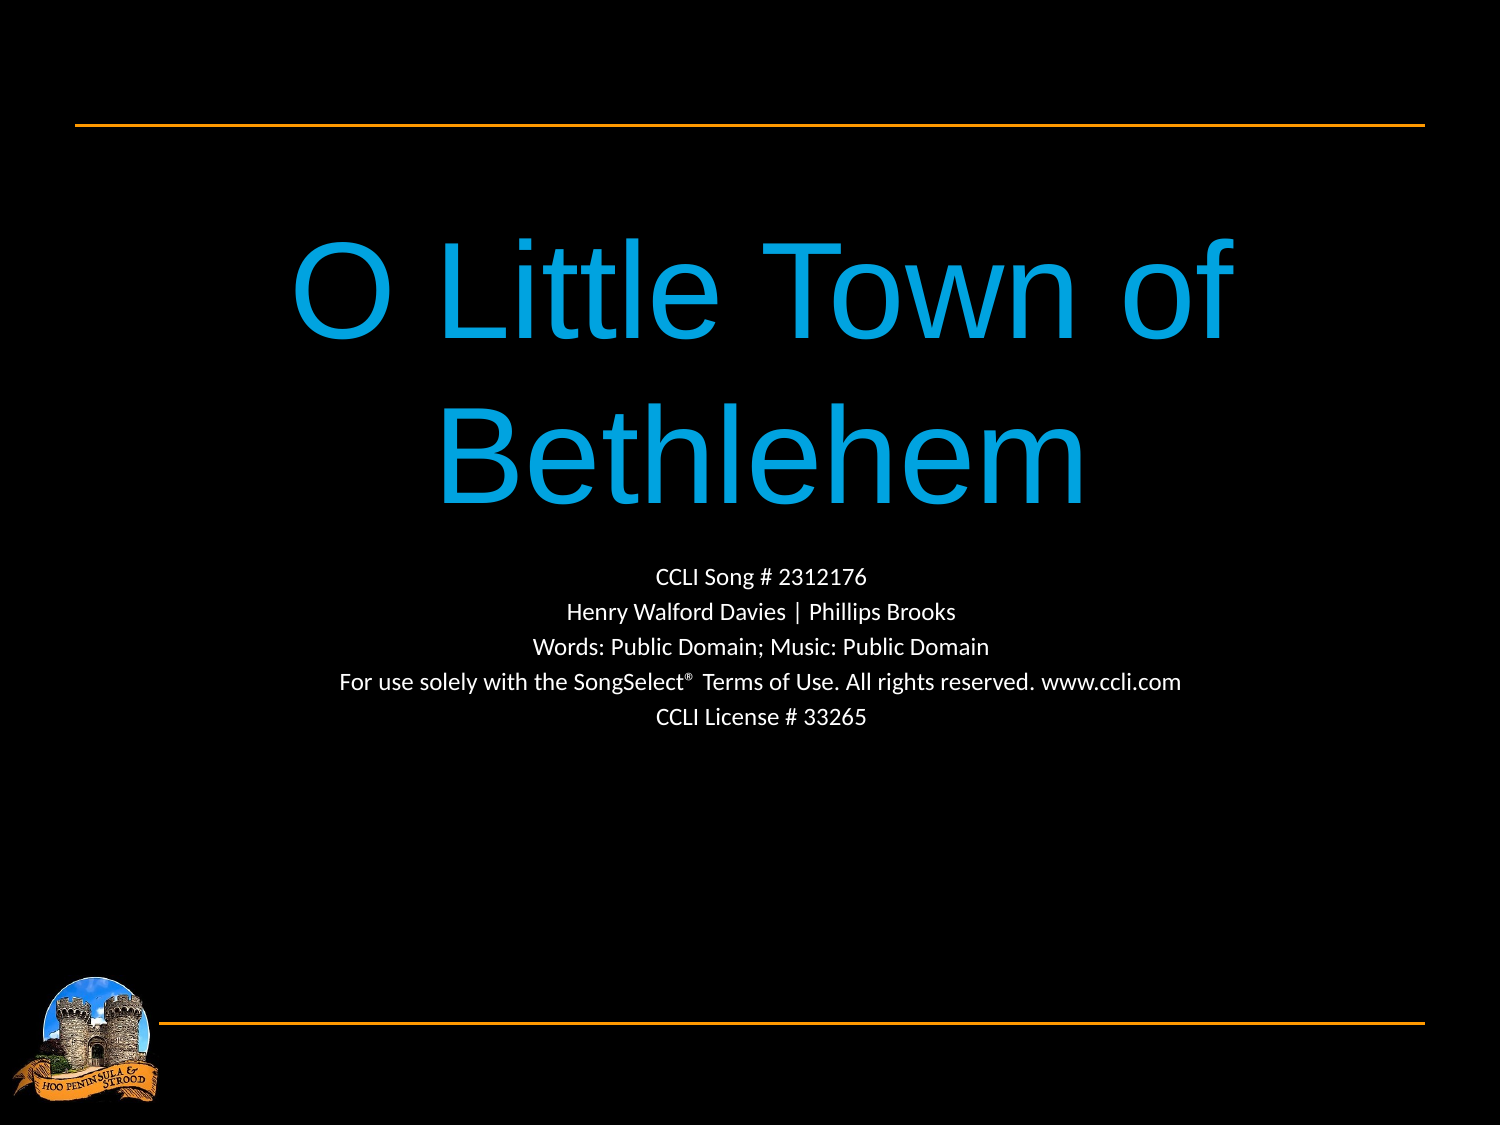

O Little Town of Bethlehem
CCLI Song # 2312176
Henry Walford Davies | Phillips Brooks
Words: Public Domain; Music: Public Domain
For use solely with the SongSelect® Terms of Use. All rights reserved. www.ccli.com
CCLI License # 33265